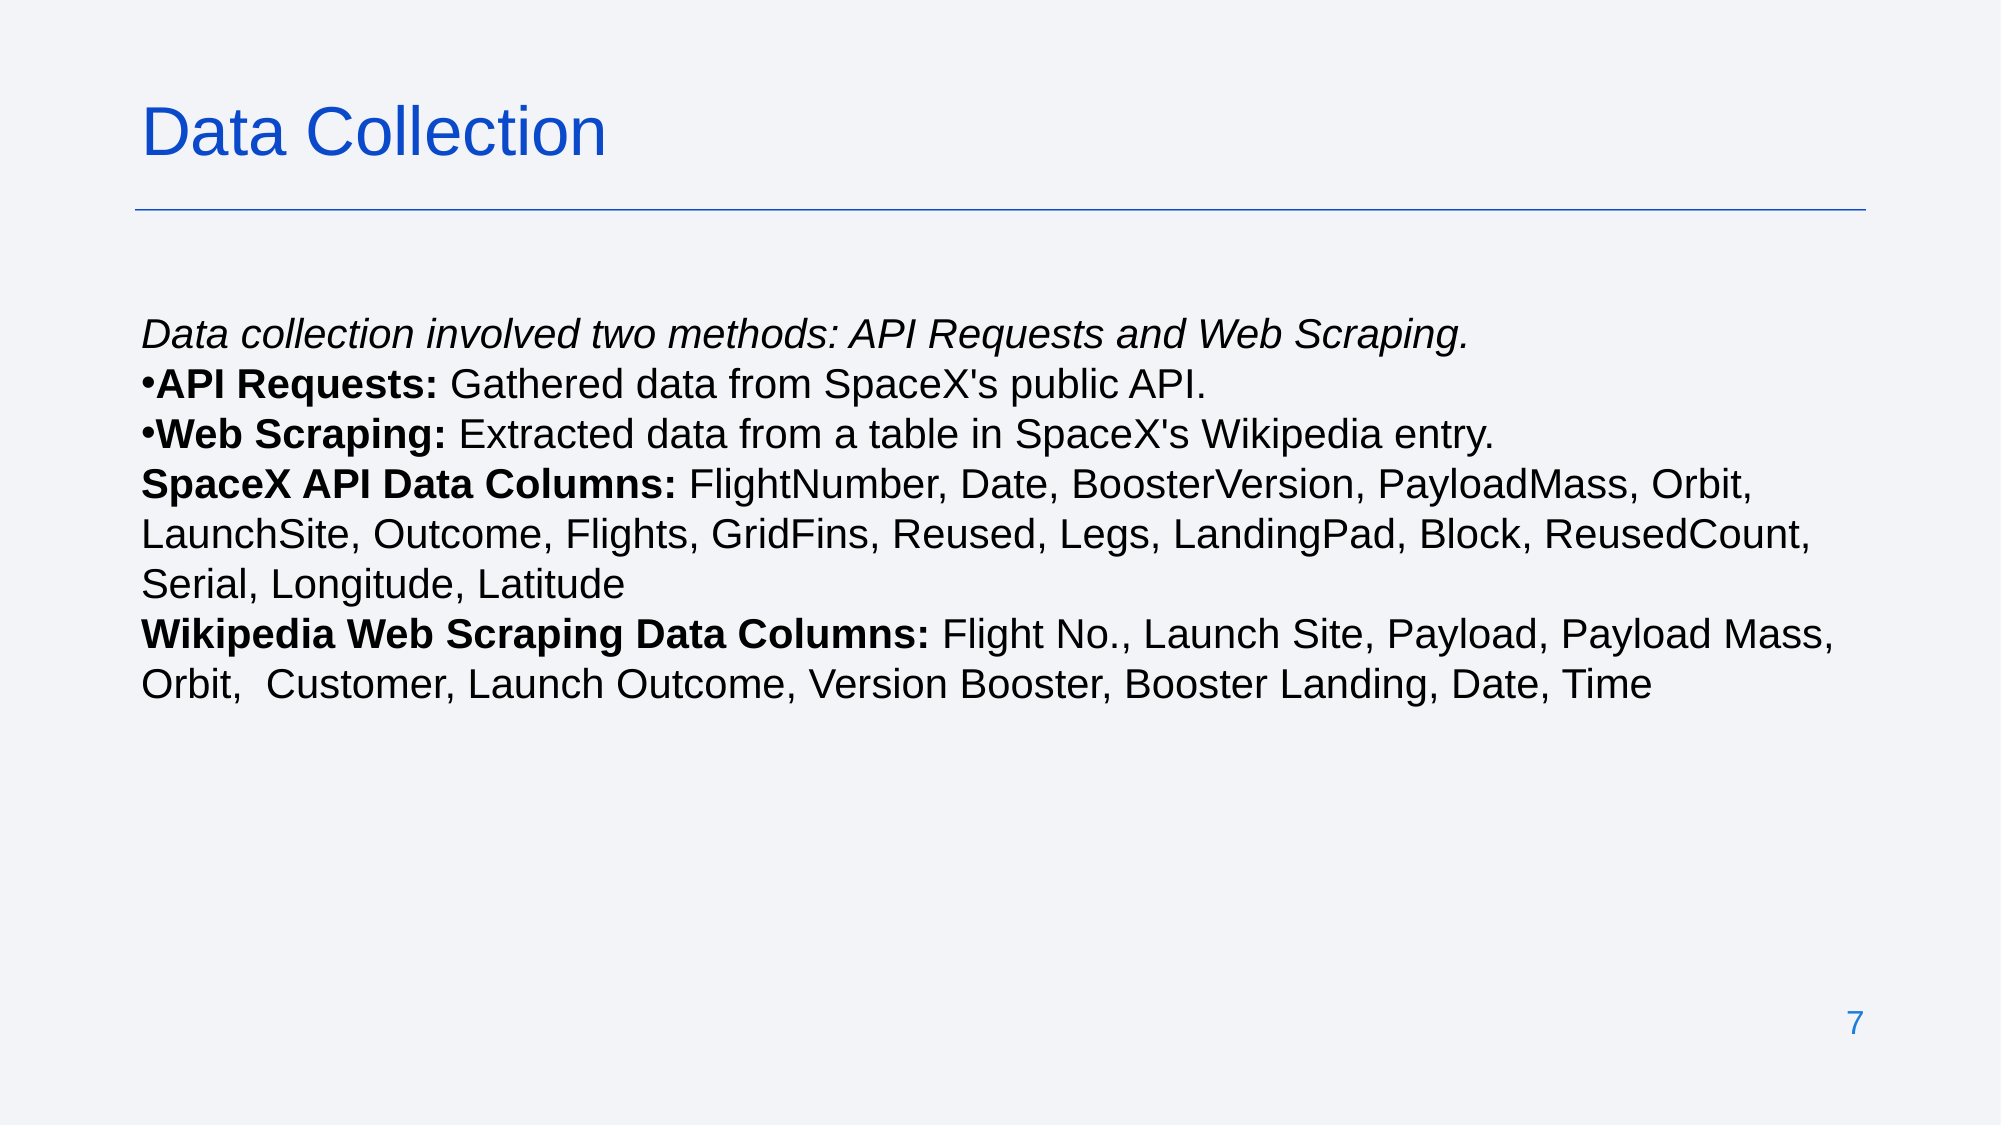

Data Collection
Data collection involved two methods: API Requests and Web Scraping.
API Requests: Gathered data from SpaceX's public API.
Web Scraping: Extracted data from a table in SpaceX's Wikipedia entry.
SpaceX API Data Columns: FlightNumber, Date, BoosterVersion, PayloadMass, Orbit, LaunchSite, Outcome, Flights, GridFins, Reused, Legs, LandingPad, Block, ReusedCount, Serial, Longitude, Latitude
Wikipedia Web Scraping Data Columns: Flight No., Launch Site, Payload, Payload Mass, Orbit,  Customer, Launch Outcome, Version Booster, Booster Landing, Date, Time

7